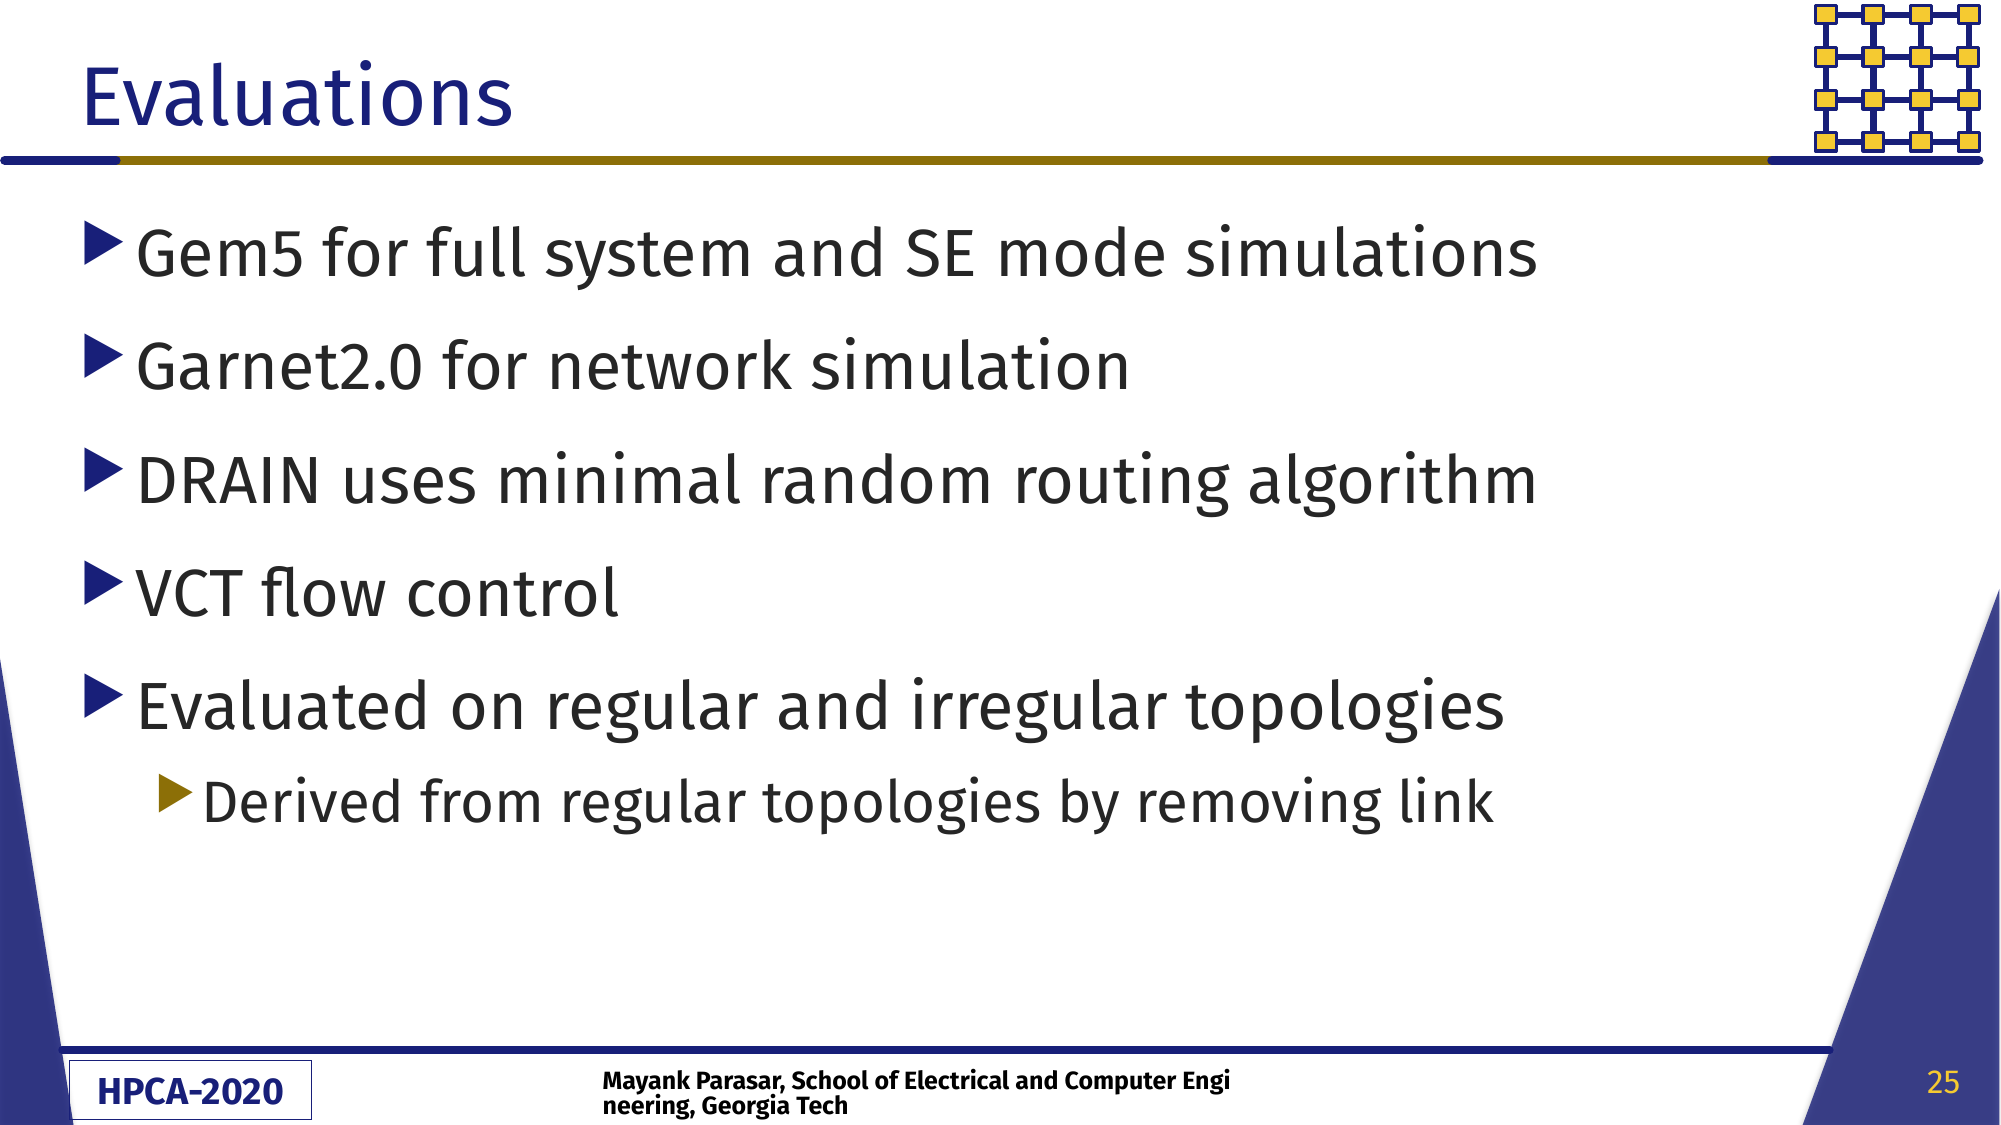

# Evaluations
Gem5 for full system and SE mode simulations
Garnet2.0 for network simulation
DRAIN uses minimal random routing algorithm
VCT flow control
Evaluated on regular and irregular topologies
Derived from regular topologies by removing link
25
Mayank Parasar, School of Electrical and Computer Engineering, Georgia Tech